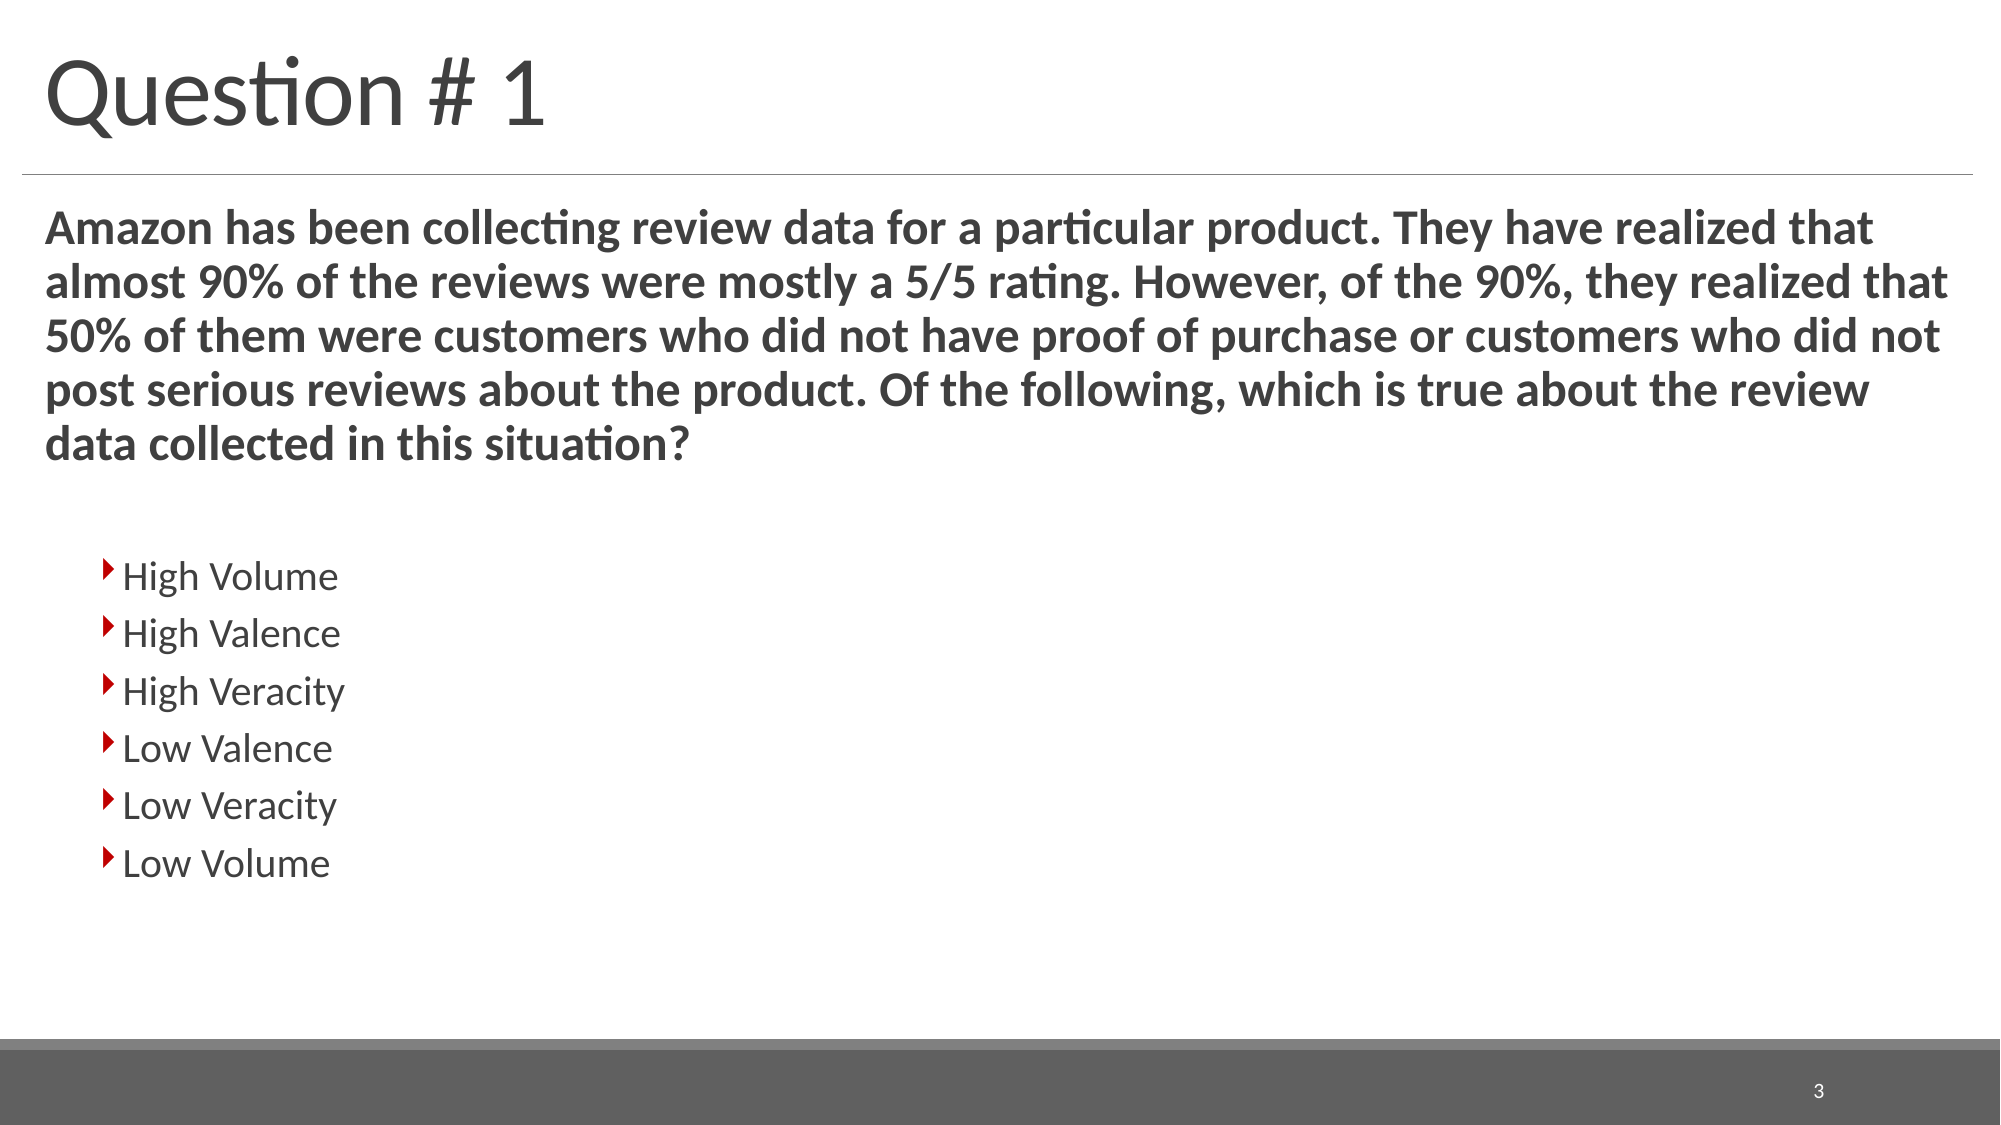

# Question # 1
Amazon has been collecting review data for a particular product. They have realized that almost 90% of the reviews were mostly a 5/5 rating. However, of the 90%, they realized that 50% of them were customers who did not have proof of purchase or customers who did not post serious reviews about the product. Of the following, which is true about the review data collected in this situation?

High Volume
High Valence
High Veracity
Low Valence
Low Veracity
Low Volume

3